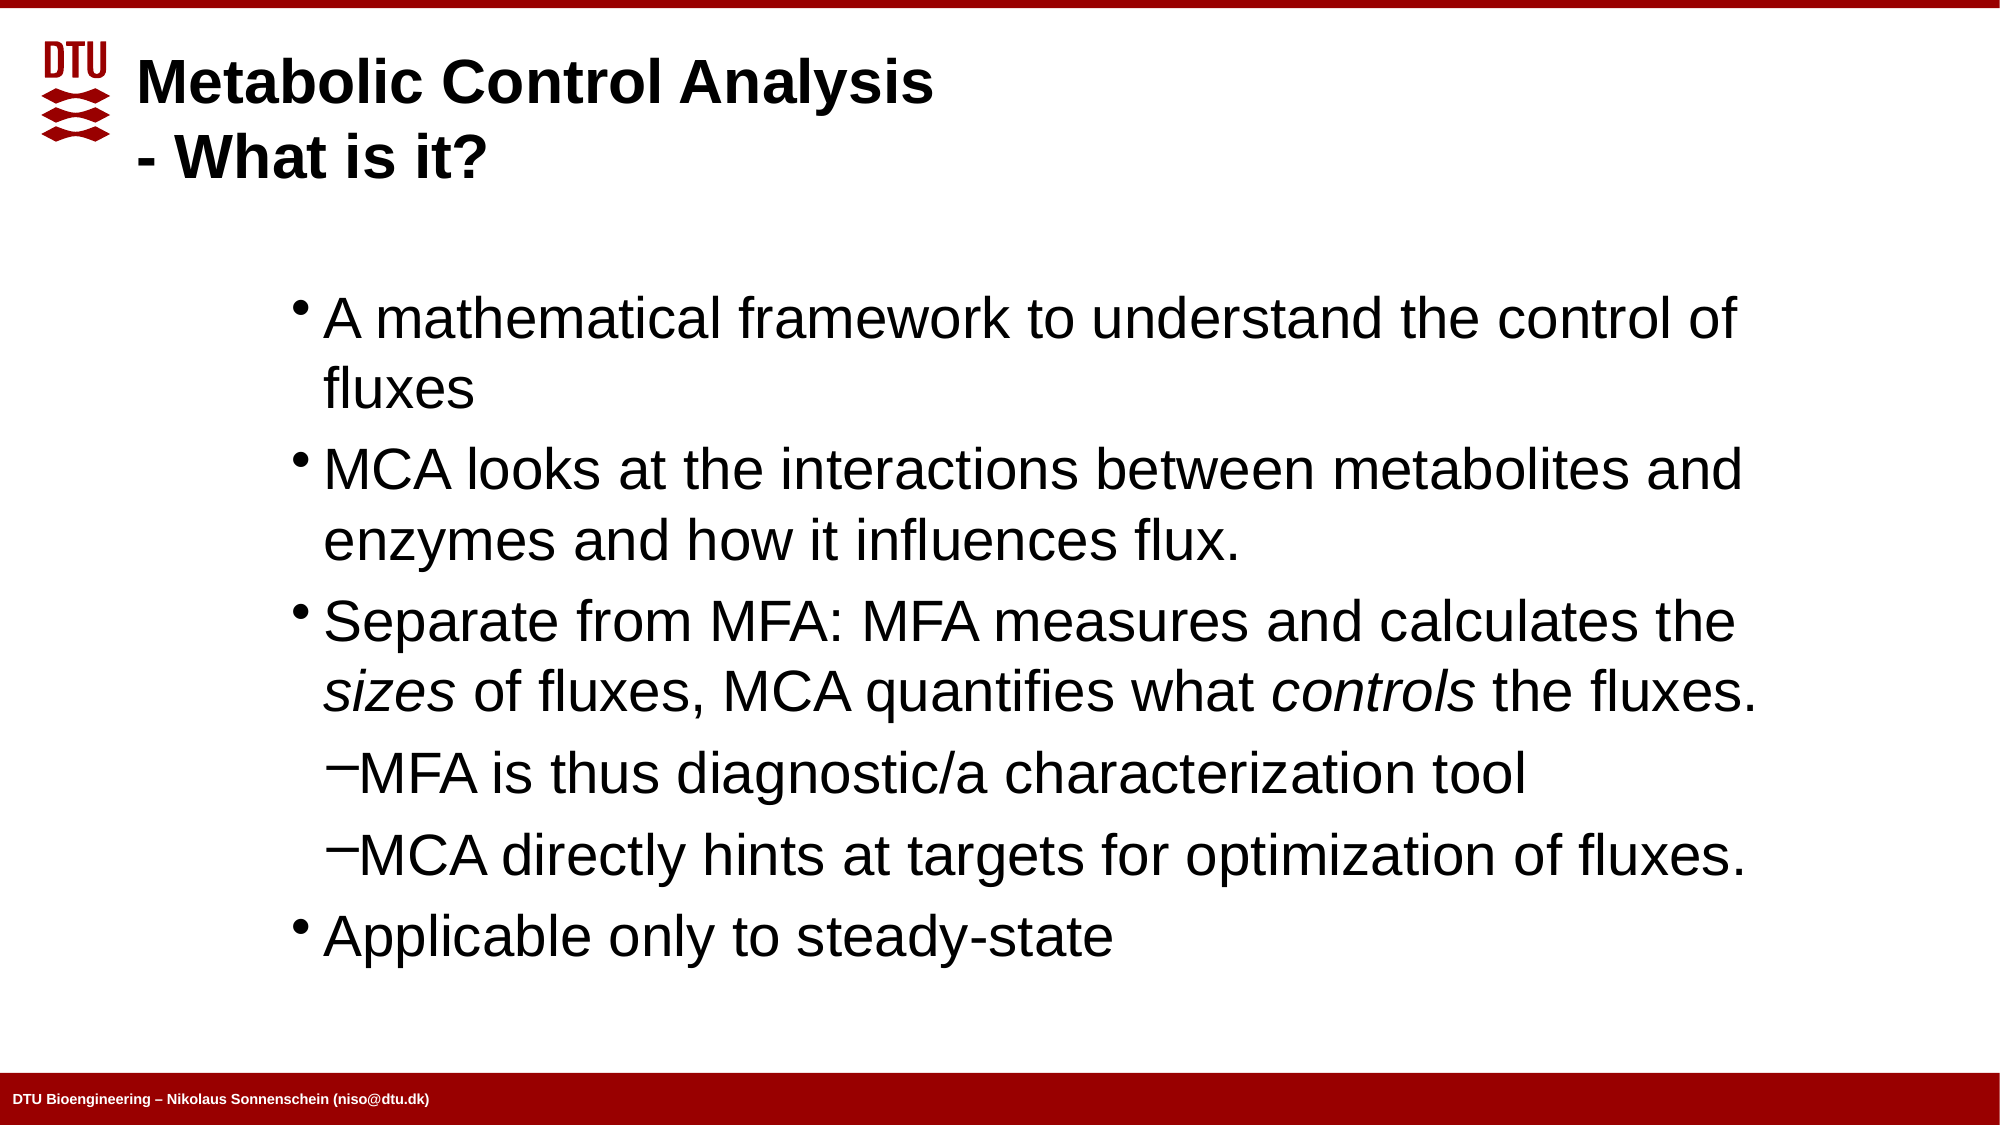

# Metabolic Control Analysis - What is it?
A mathematical framework to understand the control of fluxes
MCA looks at the interactions between metabolites and enzymes and how it influences flux.
Separate from MFA: MFA measures and calculates the sizes of fluxes, MCA quantifies what controls the fluxes.
MFA is thus diagnostic/a characterization tool
MCA directly hints at targets for optimization of fluxes.
Applicable only to steady-state